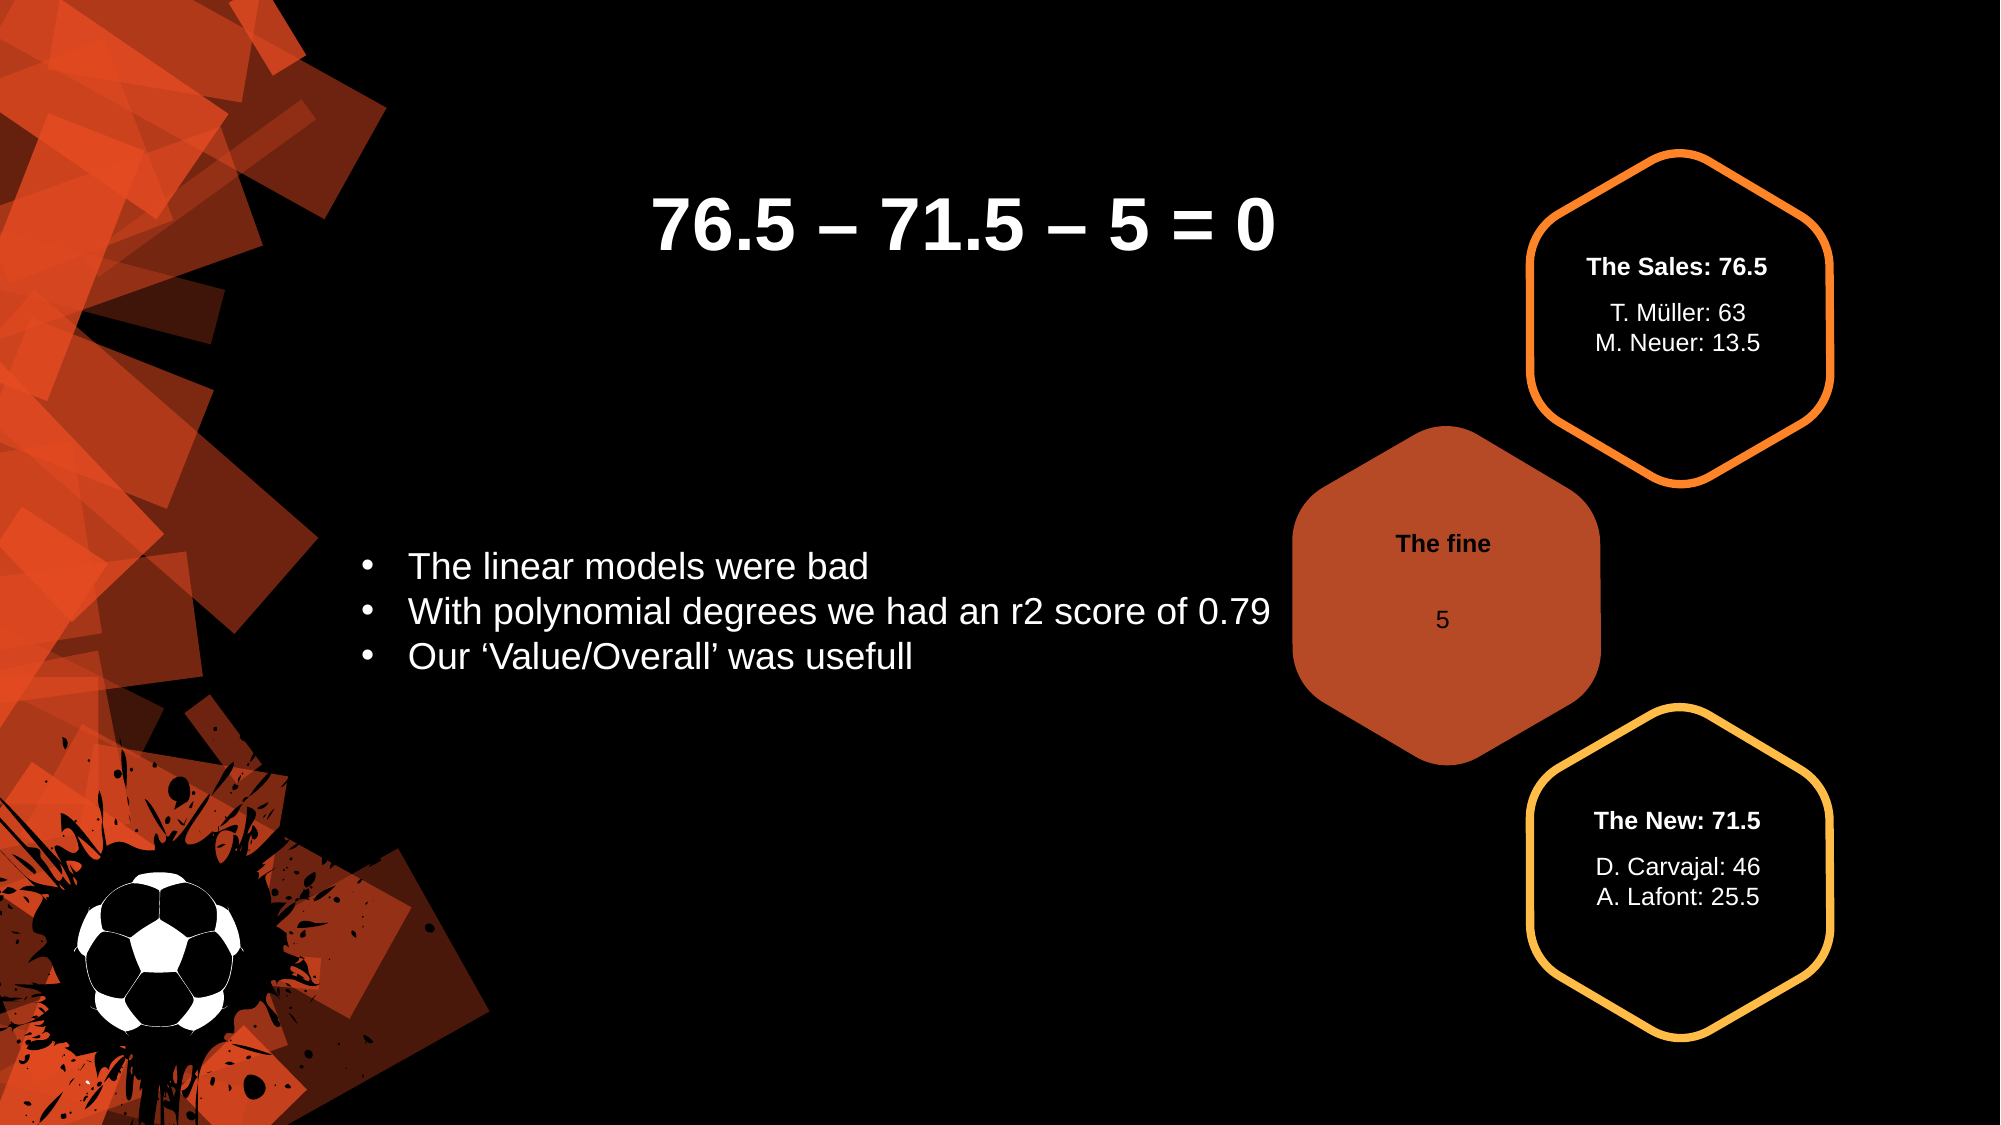

76.5 – 71.5 – 5 = 0

The Sales: 76.5
T. Müller: 63
M. Neuer: 13.5

The fine
5
The linear models were bad
With polynomial degrees we had an r2 score of 0.79
Our ‘Value/Overall’ was usefull

The New: 71.5
D. Carvajal: 46
A. Lafont: 25.5